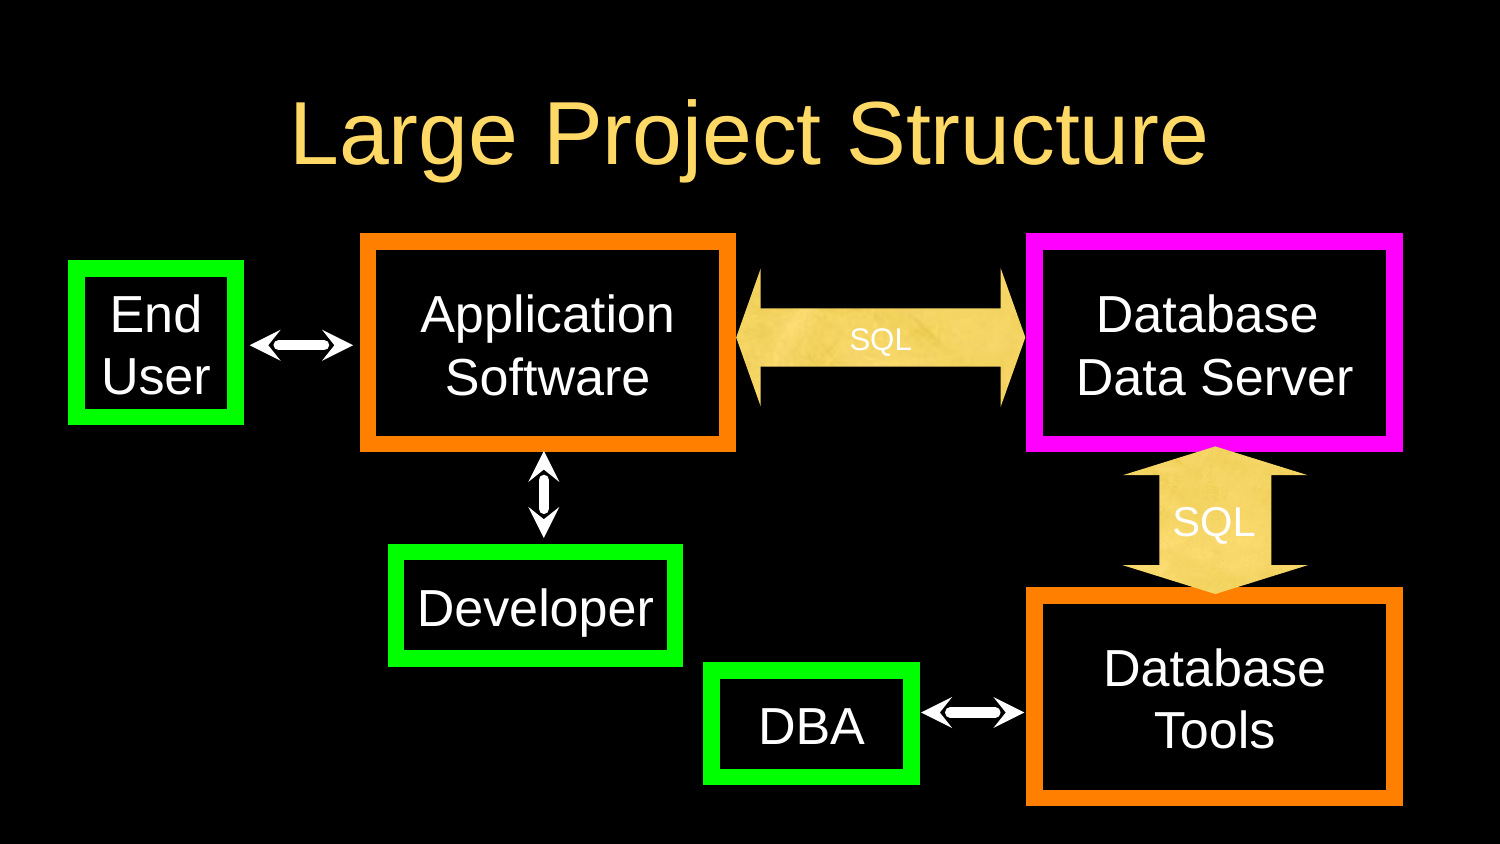

# Large Project Structure
Application
Software
Database
Data Server
End
User
SQL

SQL
Developer
Database
Tools
DBA